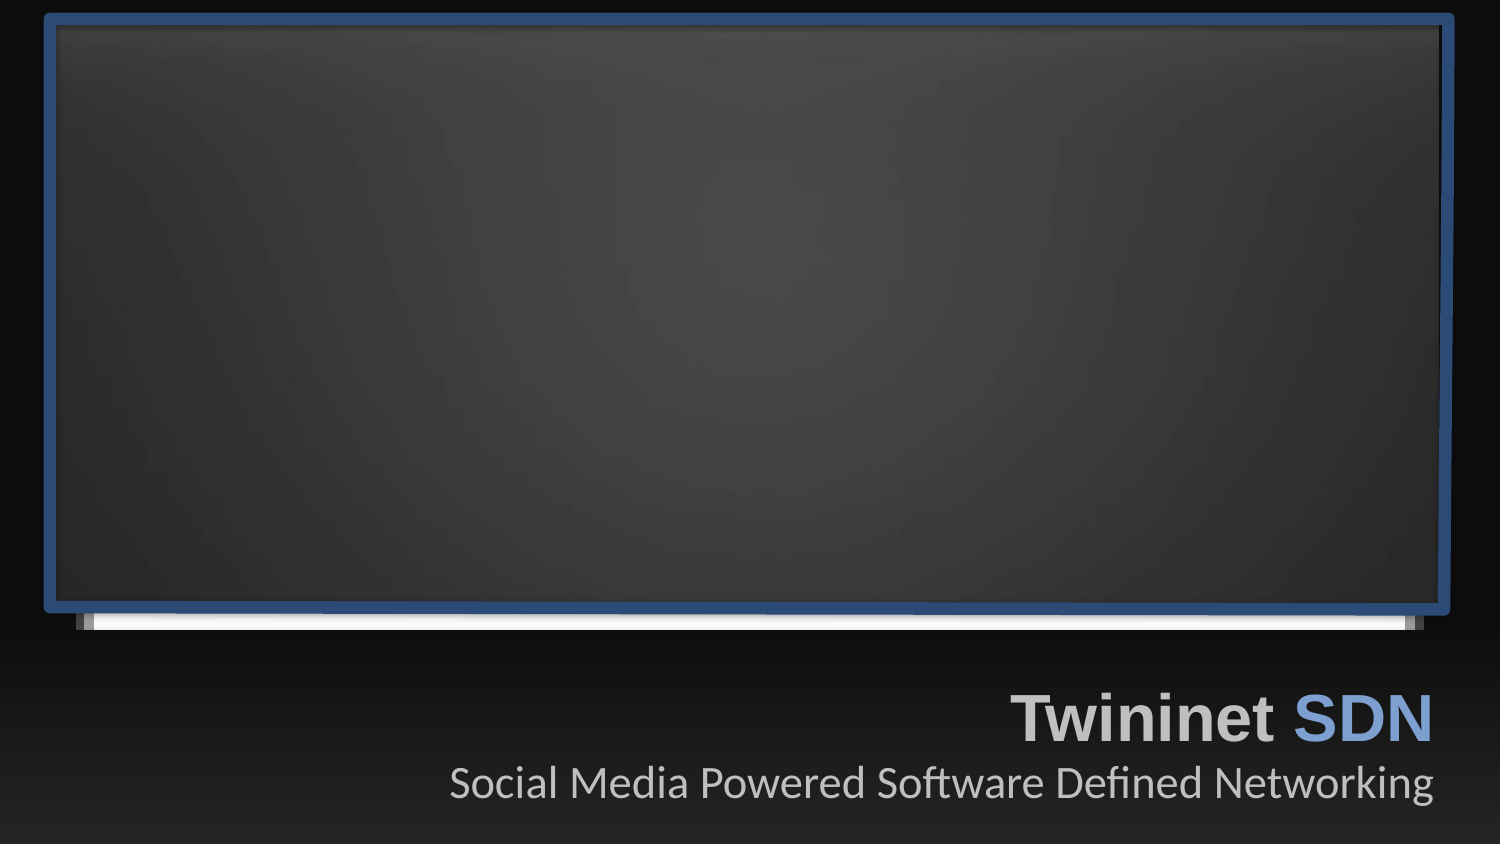

# Twininet SDN
Social Media Powered Software Defined Networking